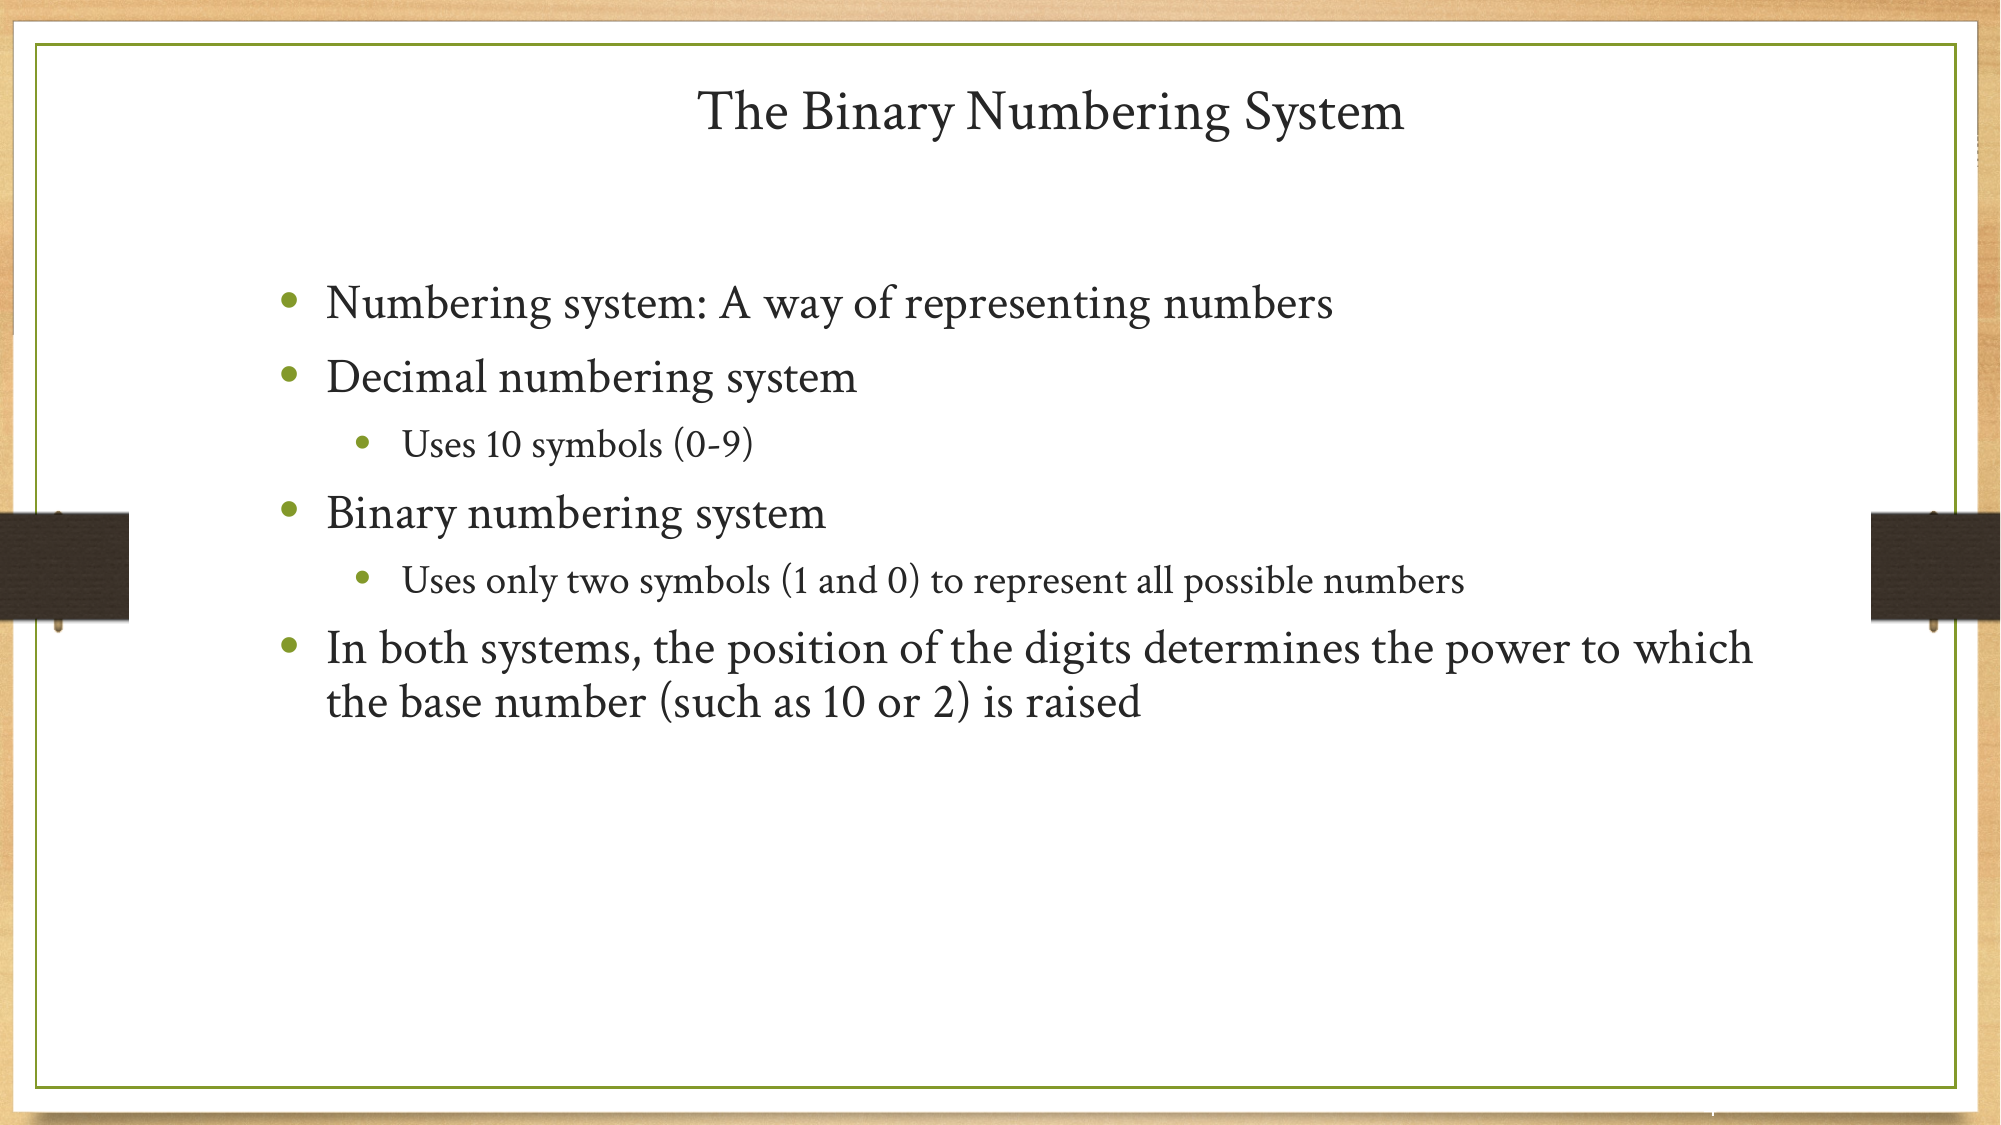

The Binary Numbering System
Numbering system: A way of representing numbers
Decimal numbering system
Uses 10 symbols (0-9)
Binary numbering system
Uses only two symbols (1 and 0) to represent all possible numbers
In both systems, the position of the digits determines the power to which the base number (such as 10 or 2) is raised
4